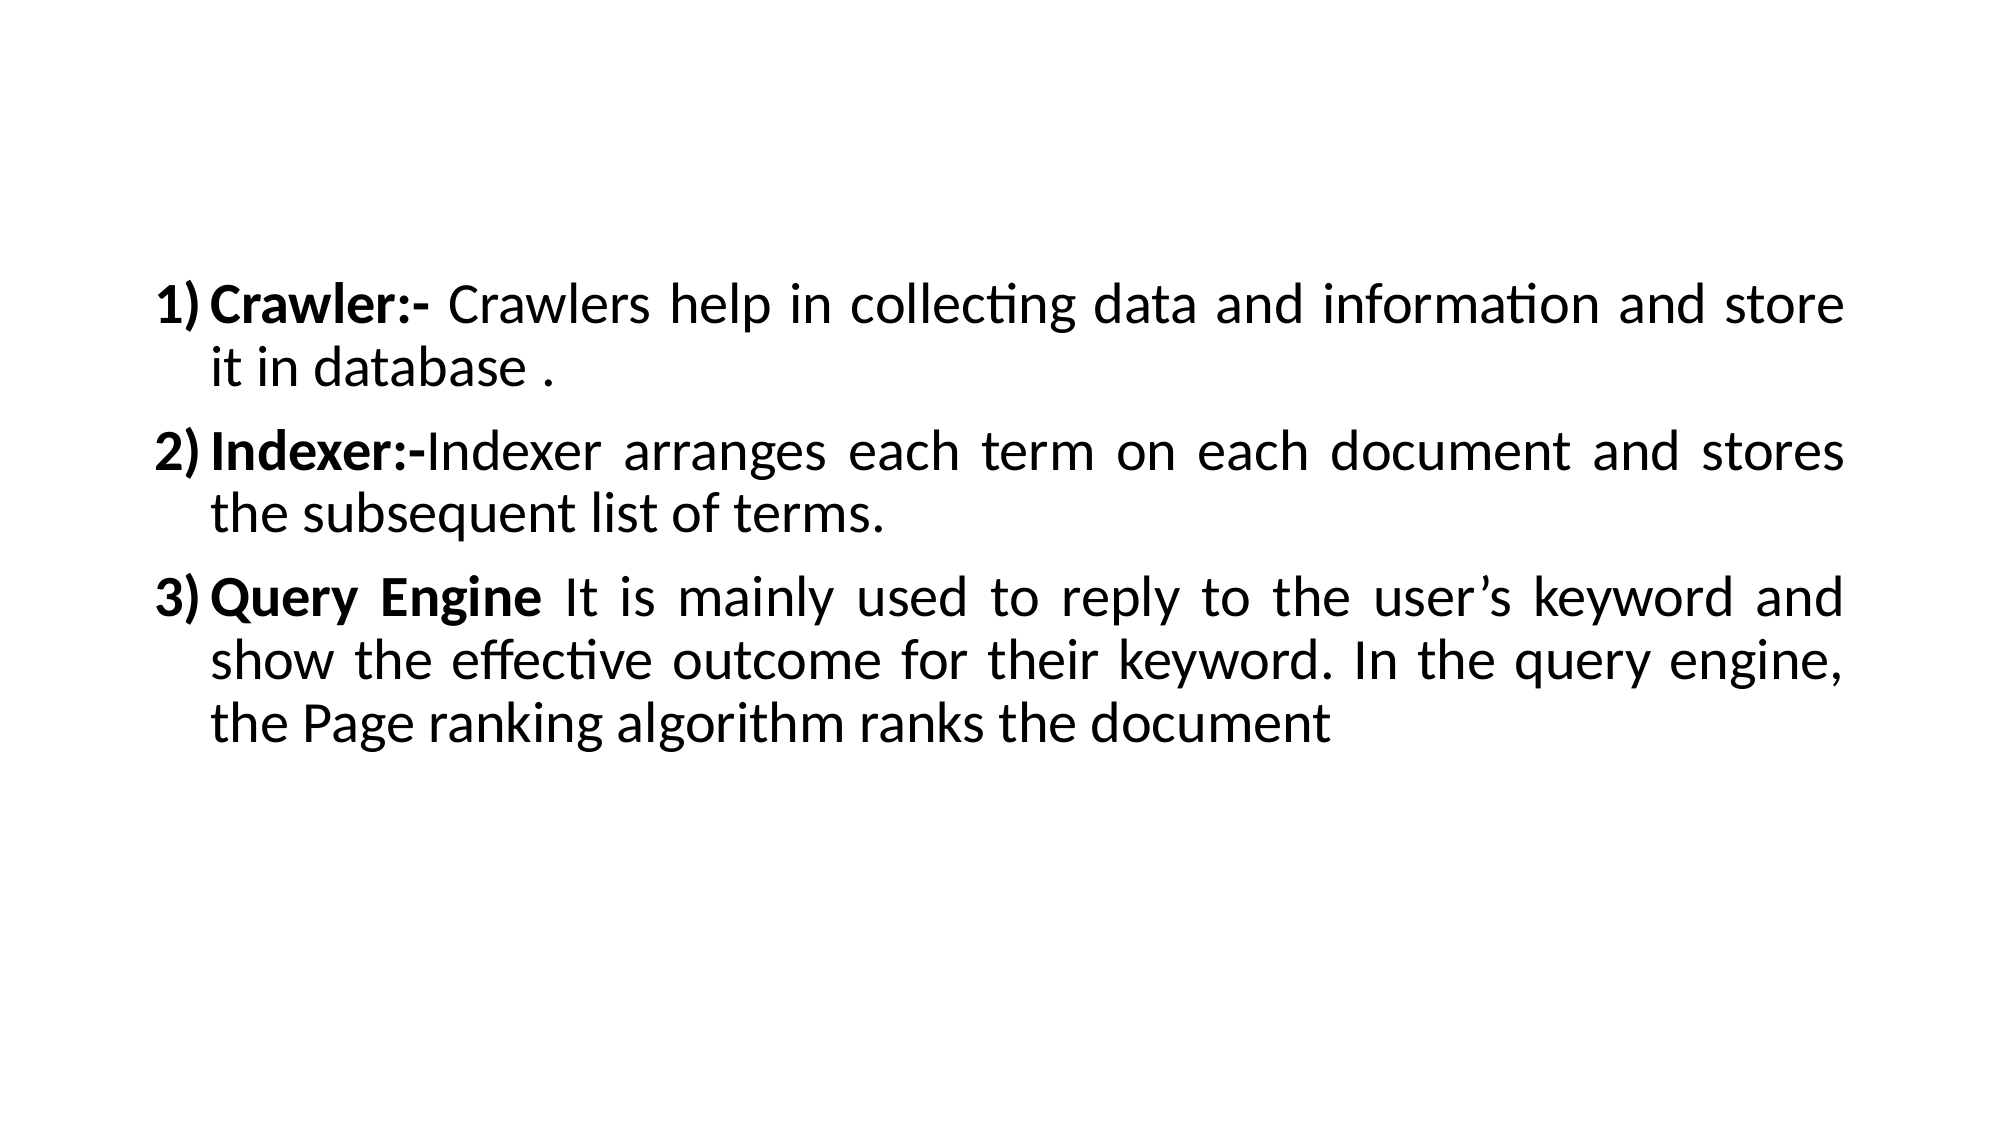

Crawler:- Crawlers help in collecting data and information and store it in database .
Indexer:-Indexer arranges each term on each document and stores the subsequent list of terms.
Query Engine It is mainly used to reply to the user’s keyword and show the effective outcome for their keyword. In the query engine, the Page ranking algorithm ranks the document